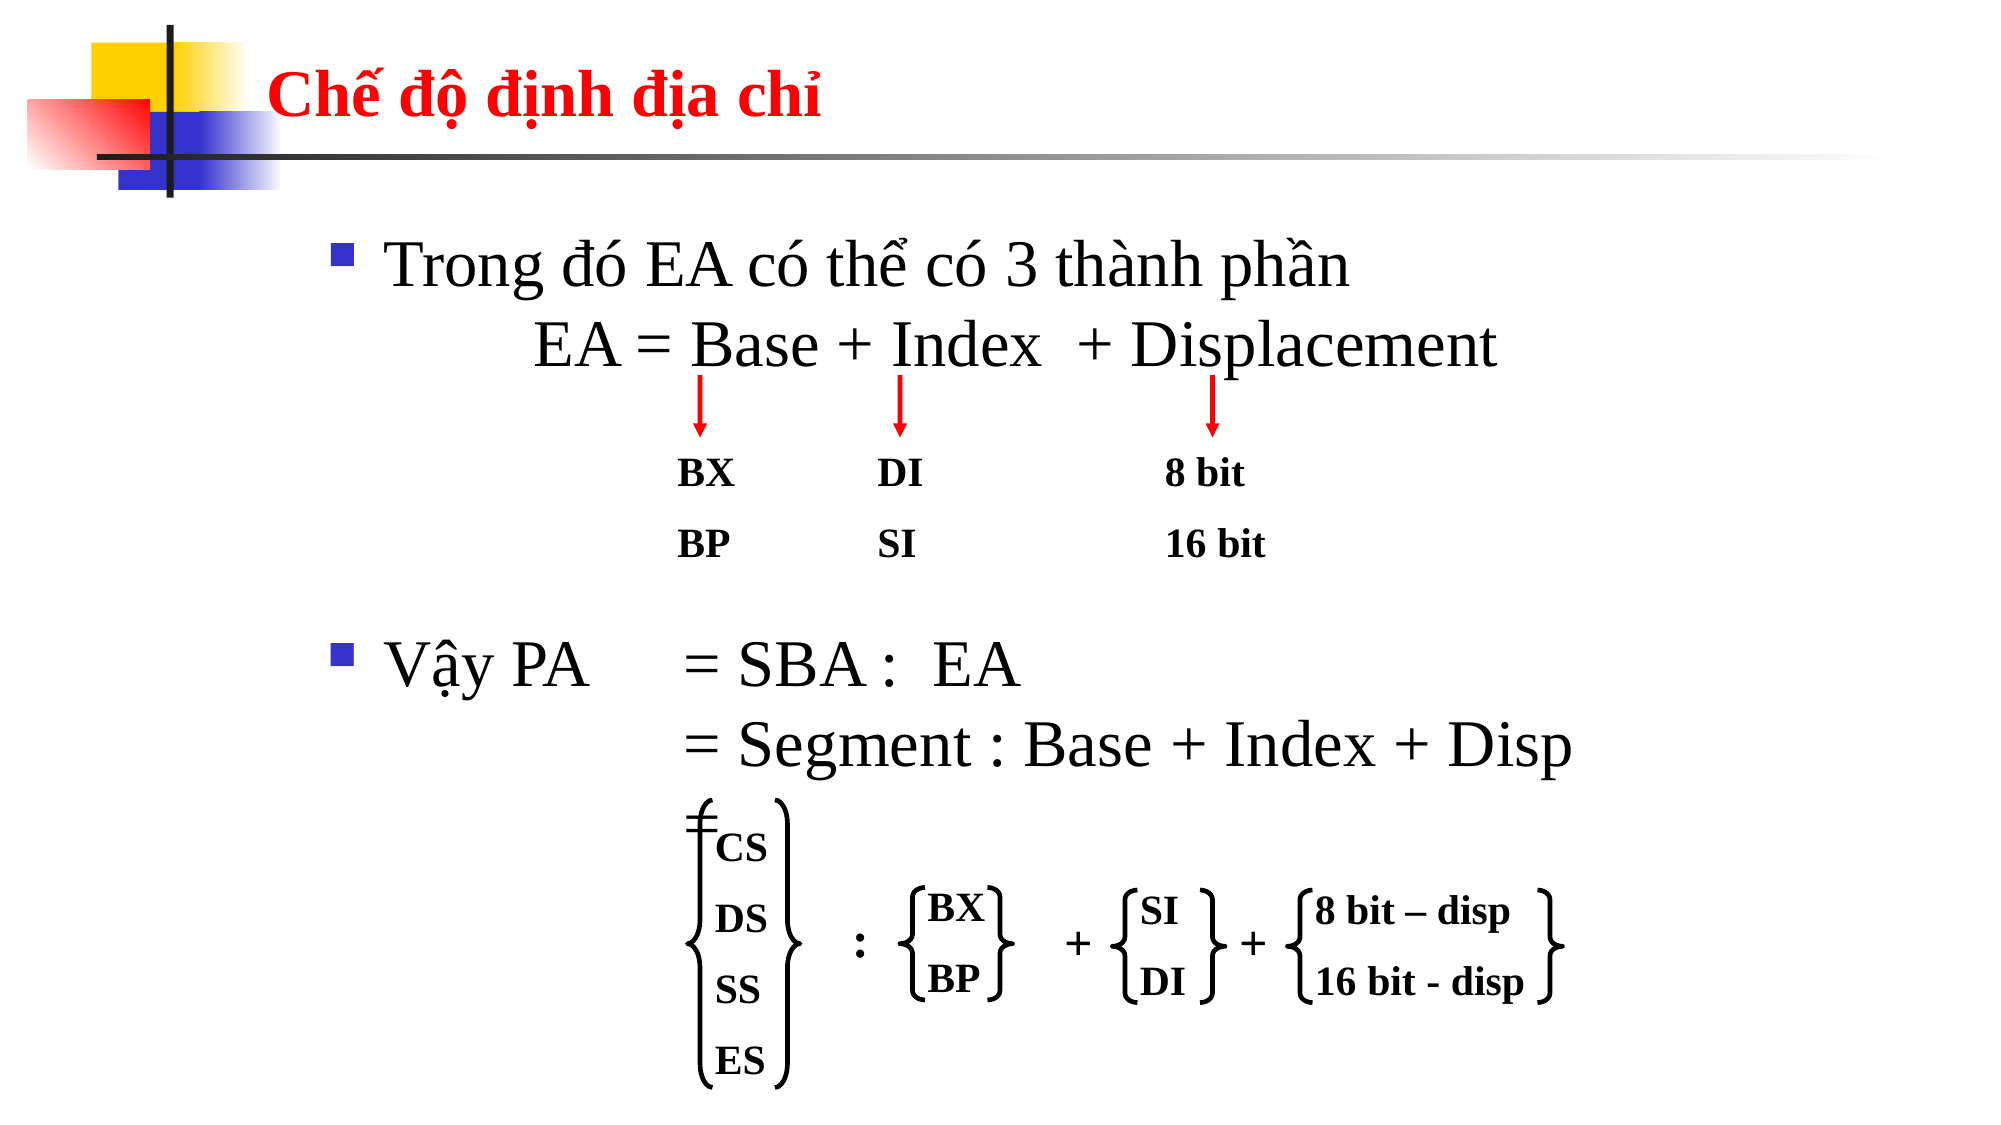

# Chế độ định địa chỉ
Trong đó EA có thể có 3 thành phần
	EA = Base + Index  + Displacement

BX
BP
DI
SI
8 bit
16 bit
Vậy PA 	= SBA :  EA
		= Segment : Base + Index + Disp
		=

CS
DS
SS
ES
BX
BP
SI
DI
8 bit – disp
16 bit - disp

:
+
+